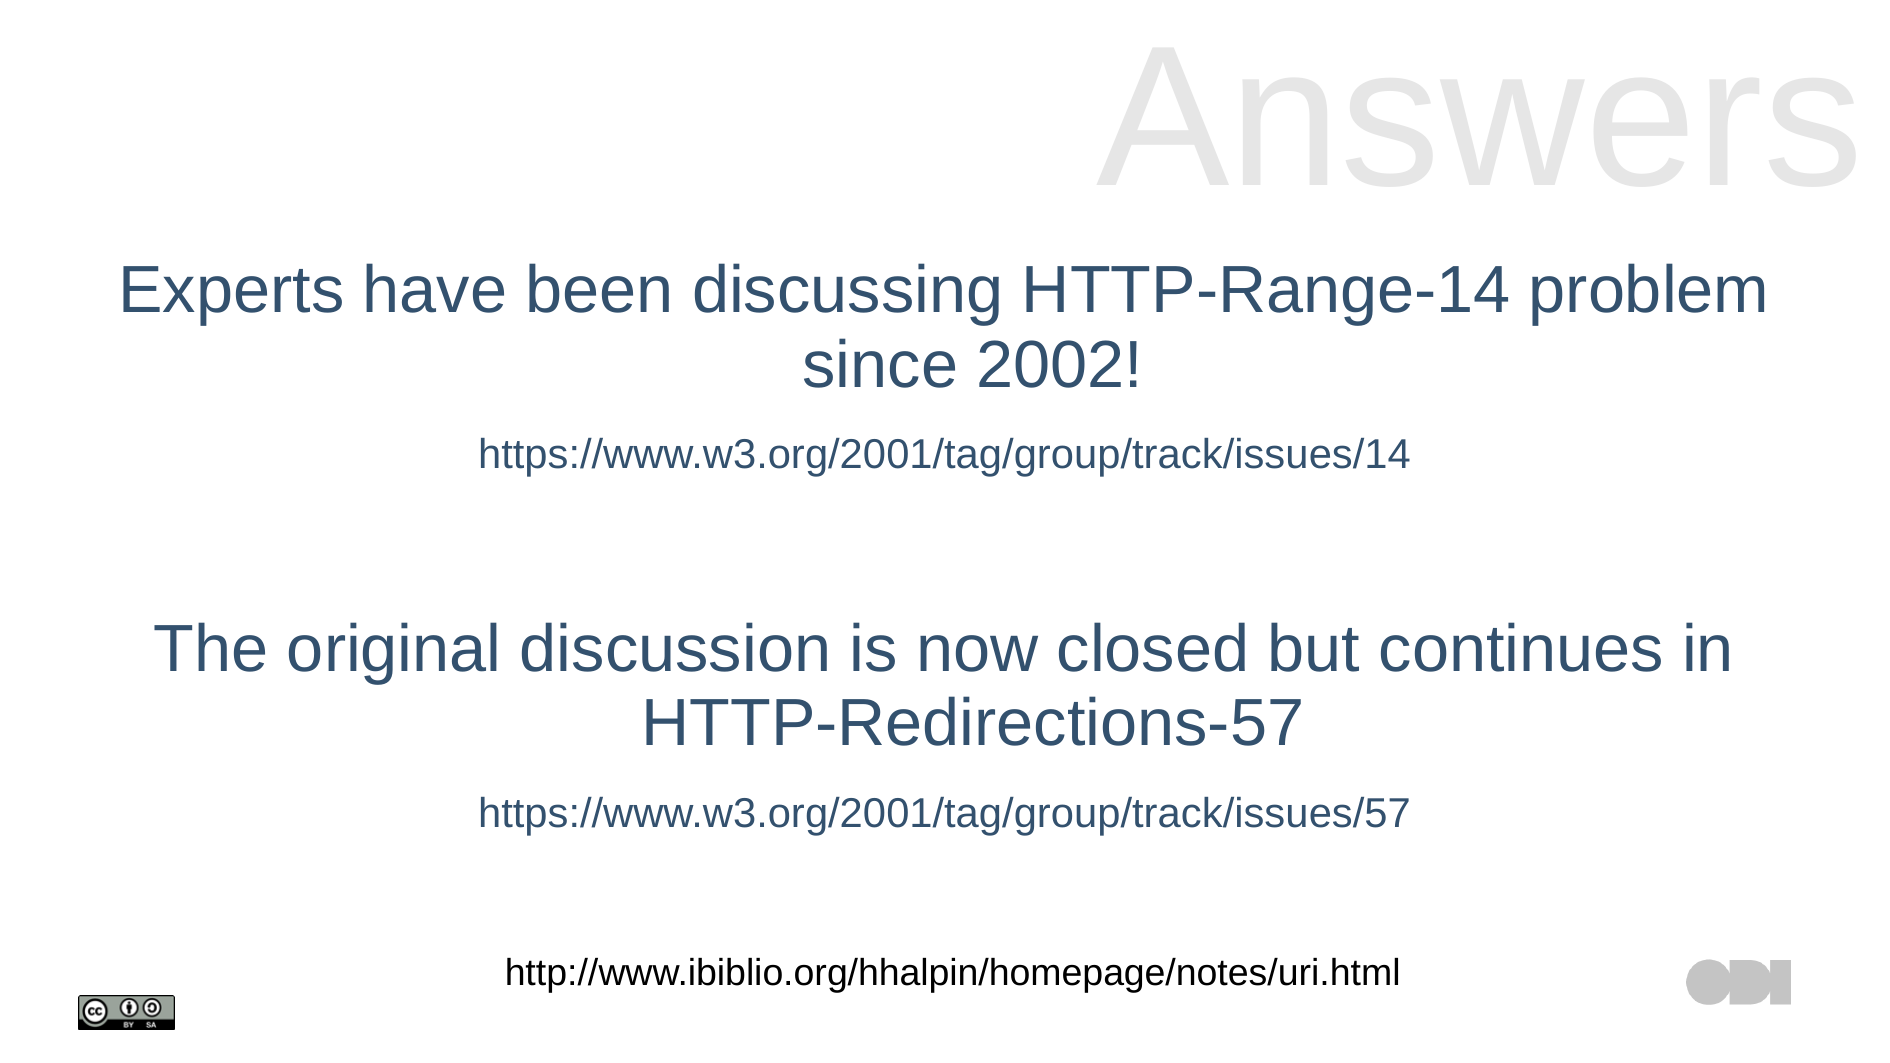

# Answers
Experts have been discussing HTTP-Range-14 problem since 2002!
https://www.w3.org/2001/tag/group/track/issues/14

The original discussion is now closed but continues in HTTP-Redirections-57
https://www.w3.org/2001/tag/group/track/issues/57

http://www.ibiblio.org/hhalpin/homepage/notes/uri.html